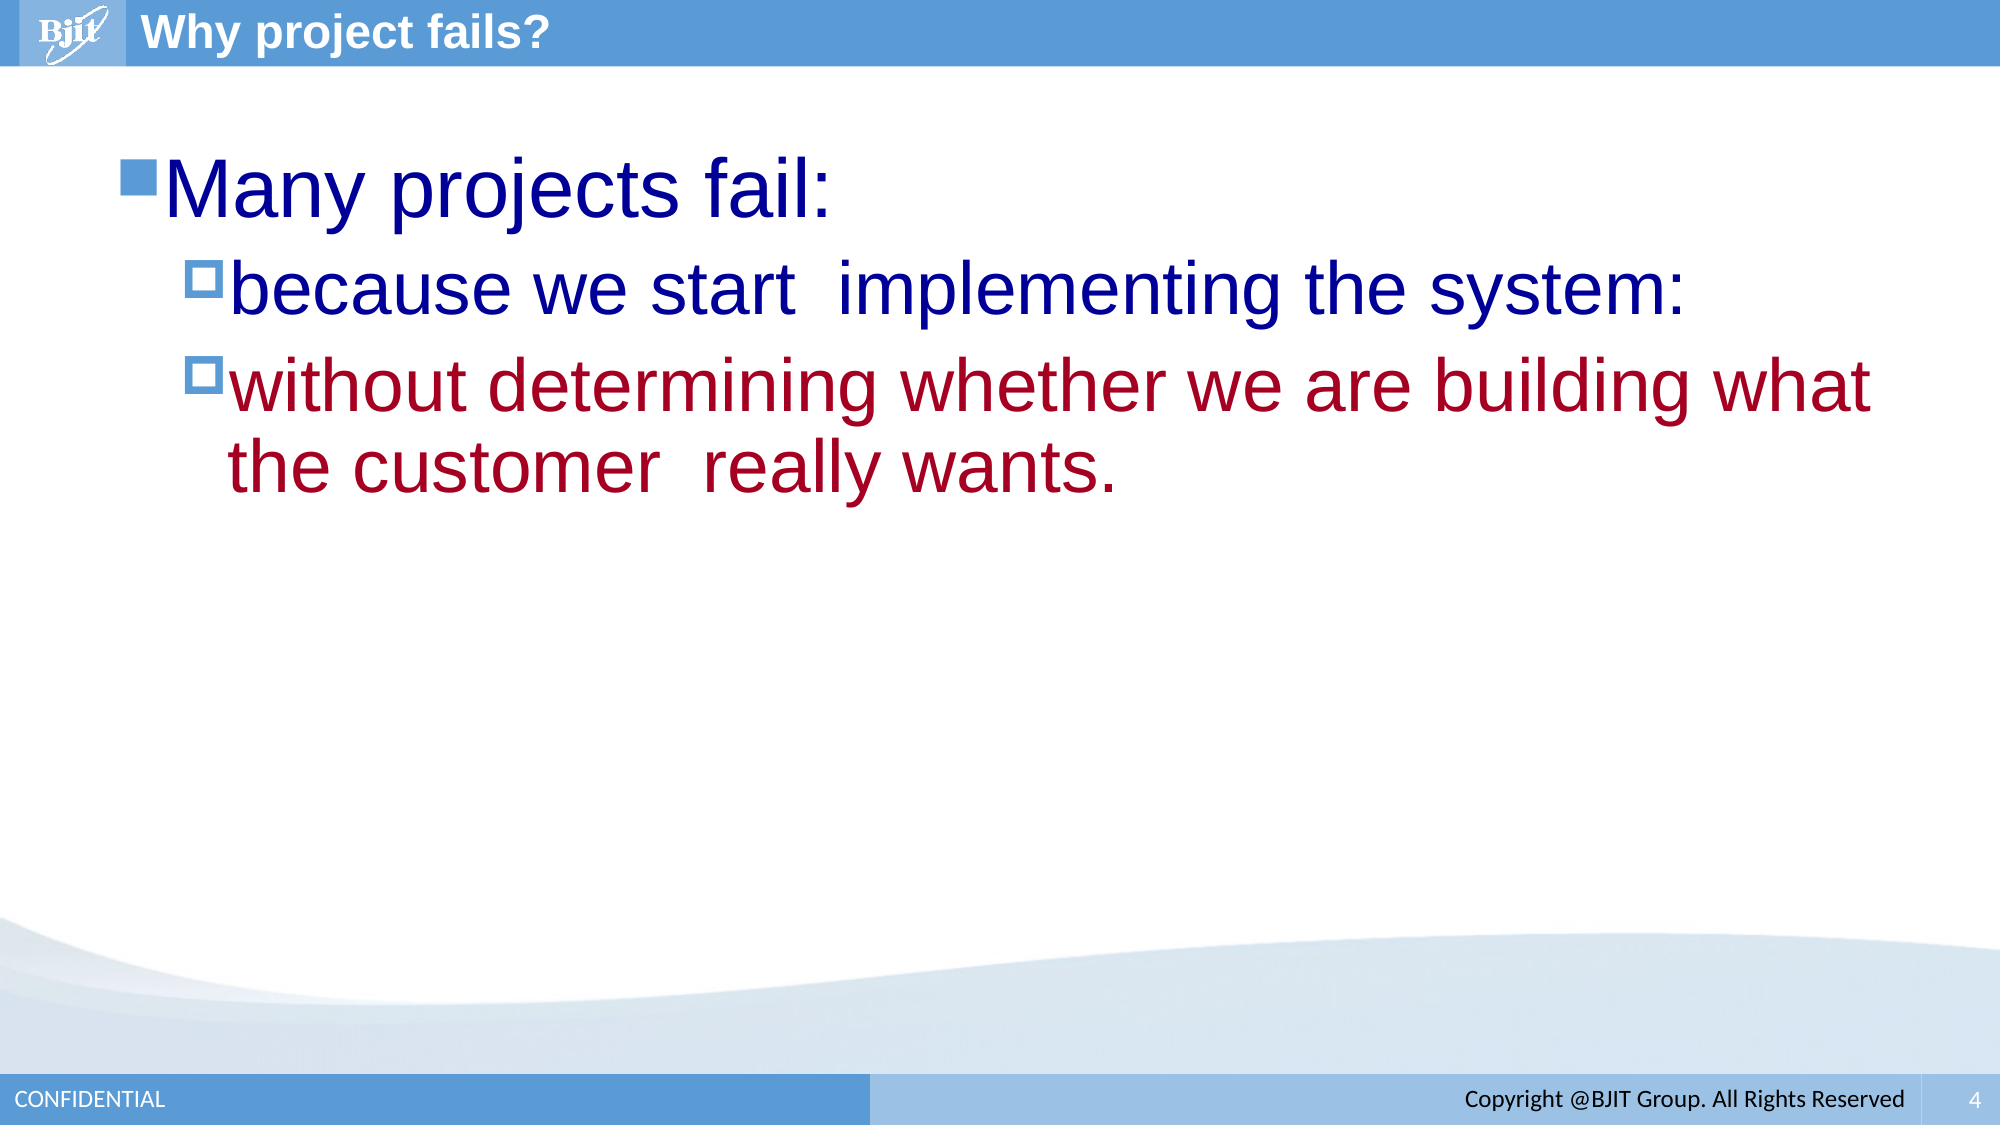

Why project fails?
Many projects fail:
because we start  implementing the system:
without determining whether we are building what the customer  really wants.